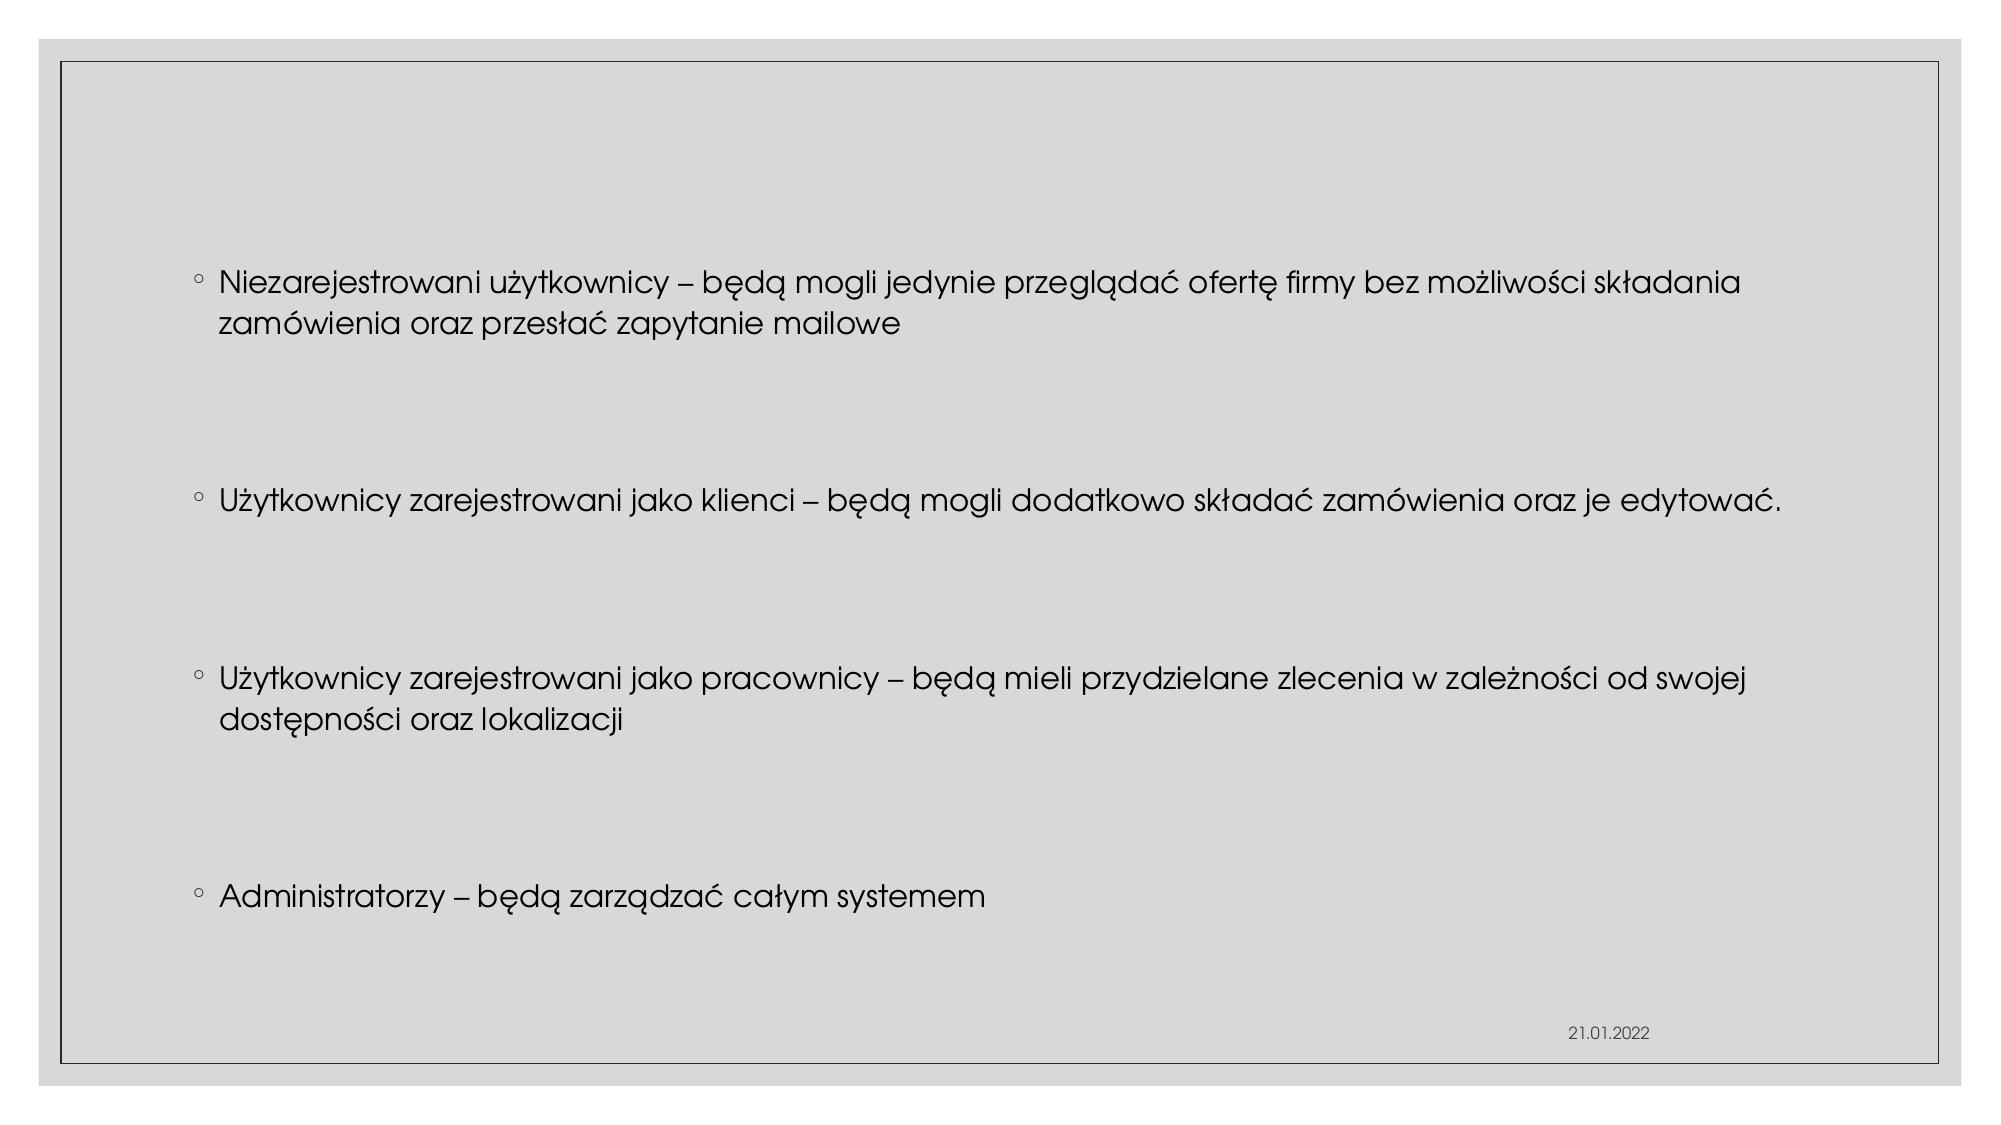

Niezarejestrowani użytkownicy – będą mogli jedynie przeglądać ofertę firmy bez możliwości składania zamówienia oraz przesłać zapytanie mailowe

Użytkownicy zarejestrowani jako klienci – będą mogli dodatkowo składać zamówienia oraz je edytować.

Użytkownicy zarejestrowani jako pracownicy – będą mieli przydzielane zlecenia w zależności od swojej dostępności oraz lokalizacji

Administratorzy – będą zarządzać całym systemem
21.01.2022